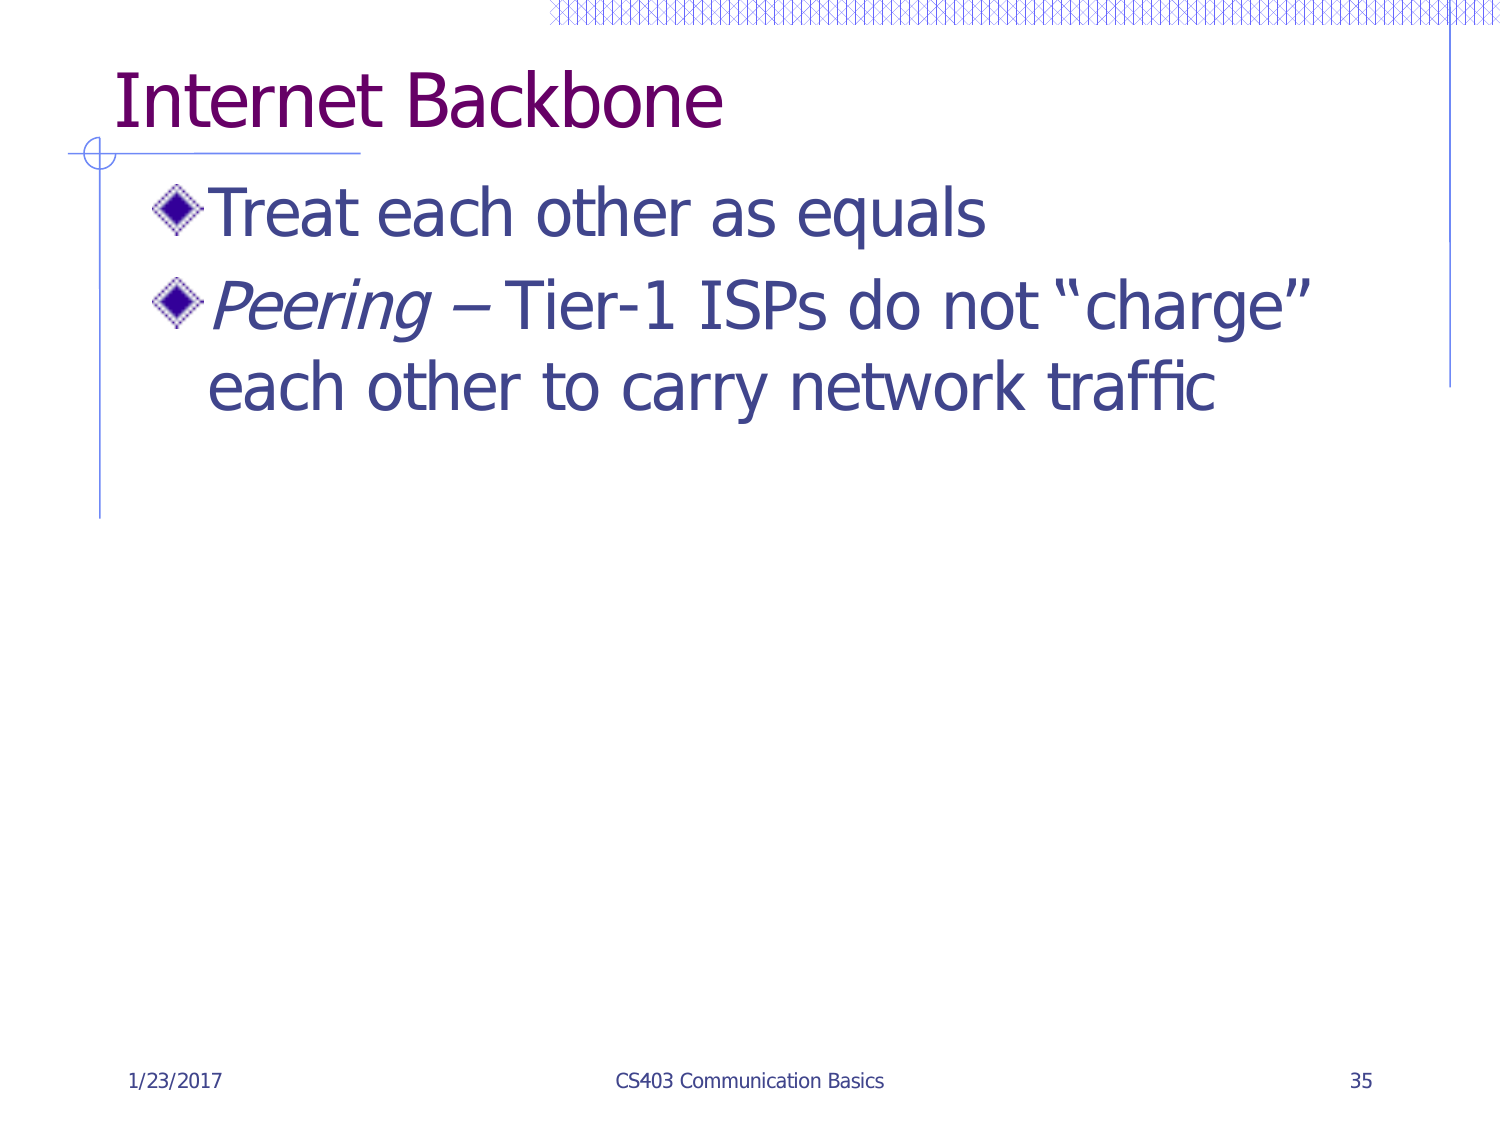

# Internet Backbone
Treat each other as equals
Peering – Tier-1 ISPs do not “charge” each other to carry network traffic

1/23/2017
CS403 Communication Basics
35